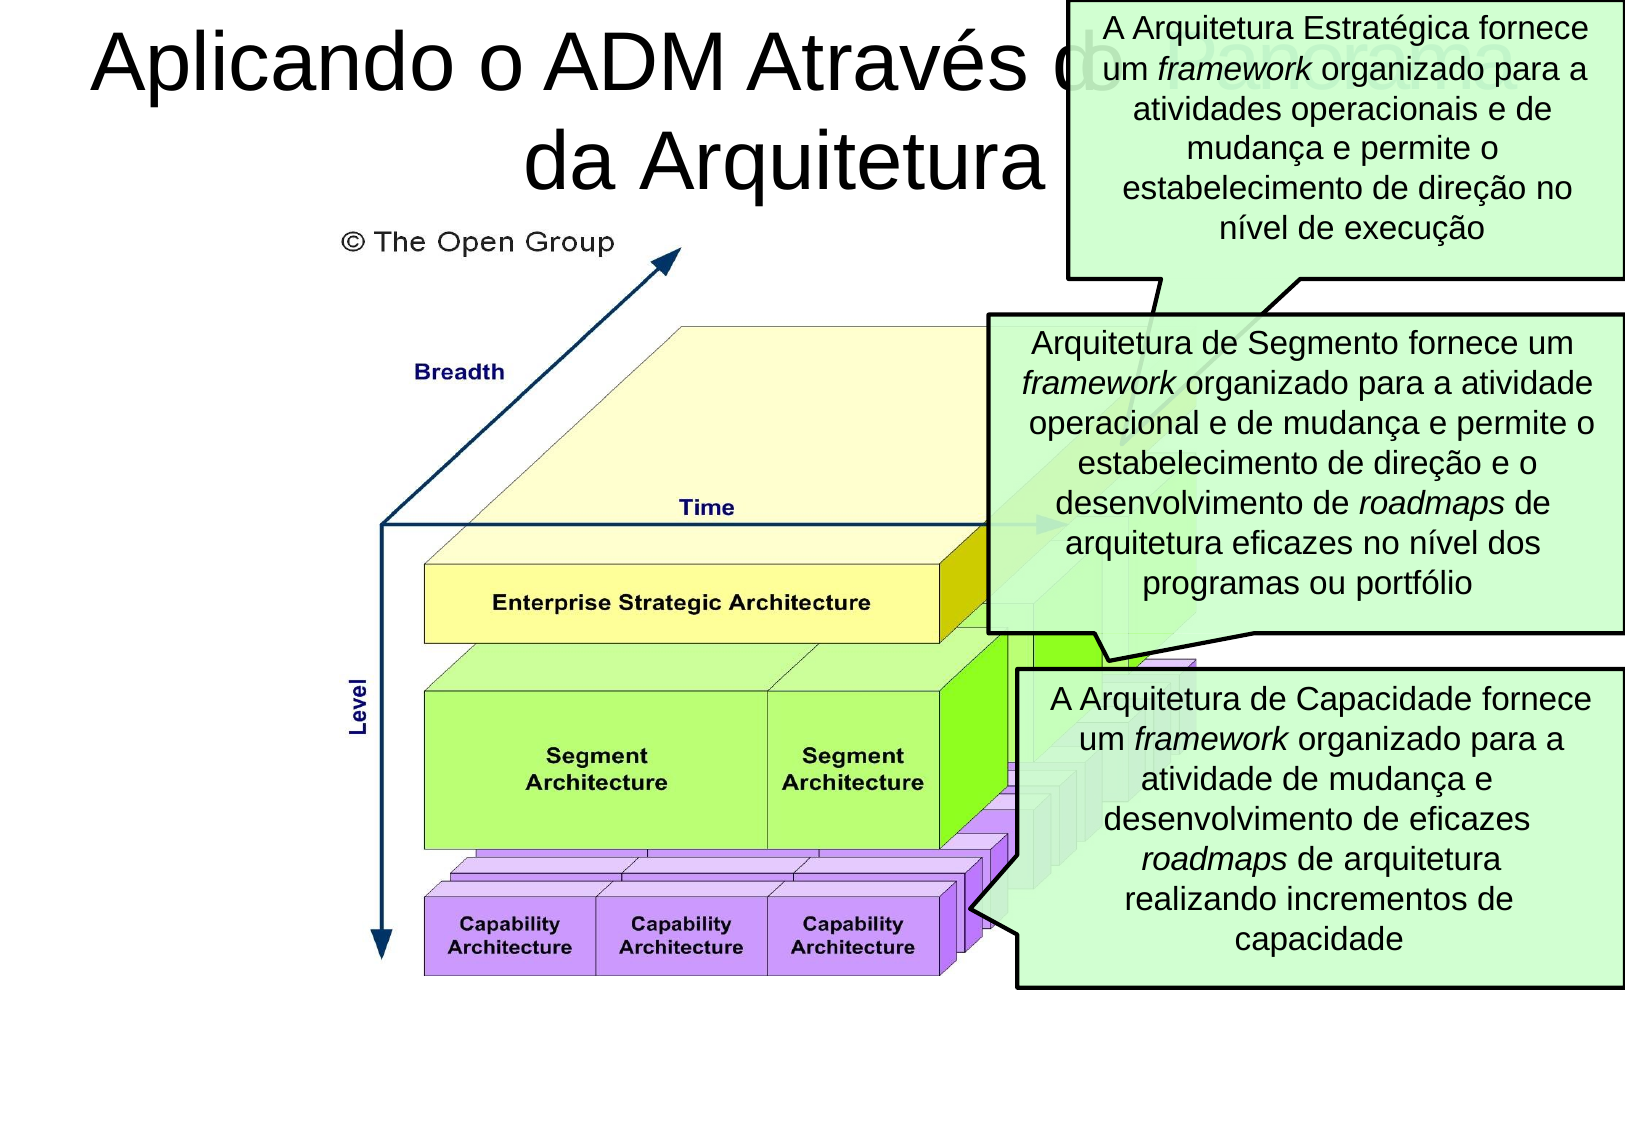

A Arquitetura Estratégica fornece
Panorama
# Aplicando o ADM Através do
um framework organizado para a
atividades operacionais e de  mudança e permite o  estabelecimento de direção no  nível de execução
da Arquitetura

Arquitetura de Segmento fornece um  framework organizado para a atividade  operacional e de mudança e permite o  estabelecimento de direção e o  desenvolvimento de roadmaps de  arquitetura eficazes no nível dos  programas ou portfólio

A Arquitetura de Capacidade fornece  um framework organizado para a  atividade de mudança e  desenvolvimento de eficazes  roadmaps de arquitetura
realizando incrementos de
capacidade